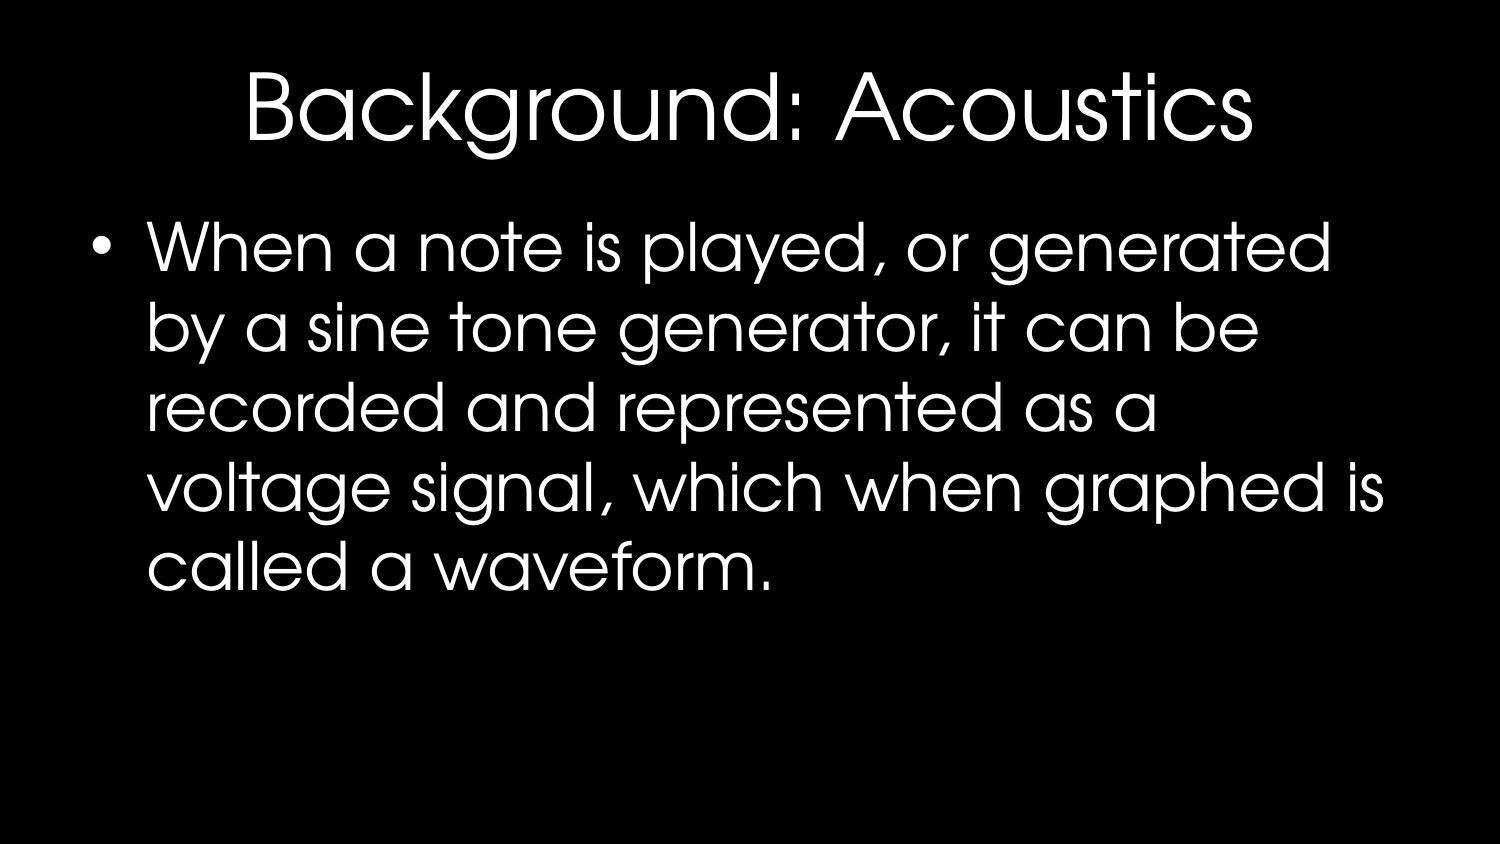

# Background: Acoustics
When a note is played, or generated by a sine tone generator, it can be recorded and represented as a voltage signal, which when graphed is called a waveform.